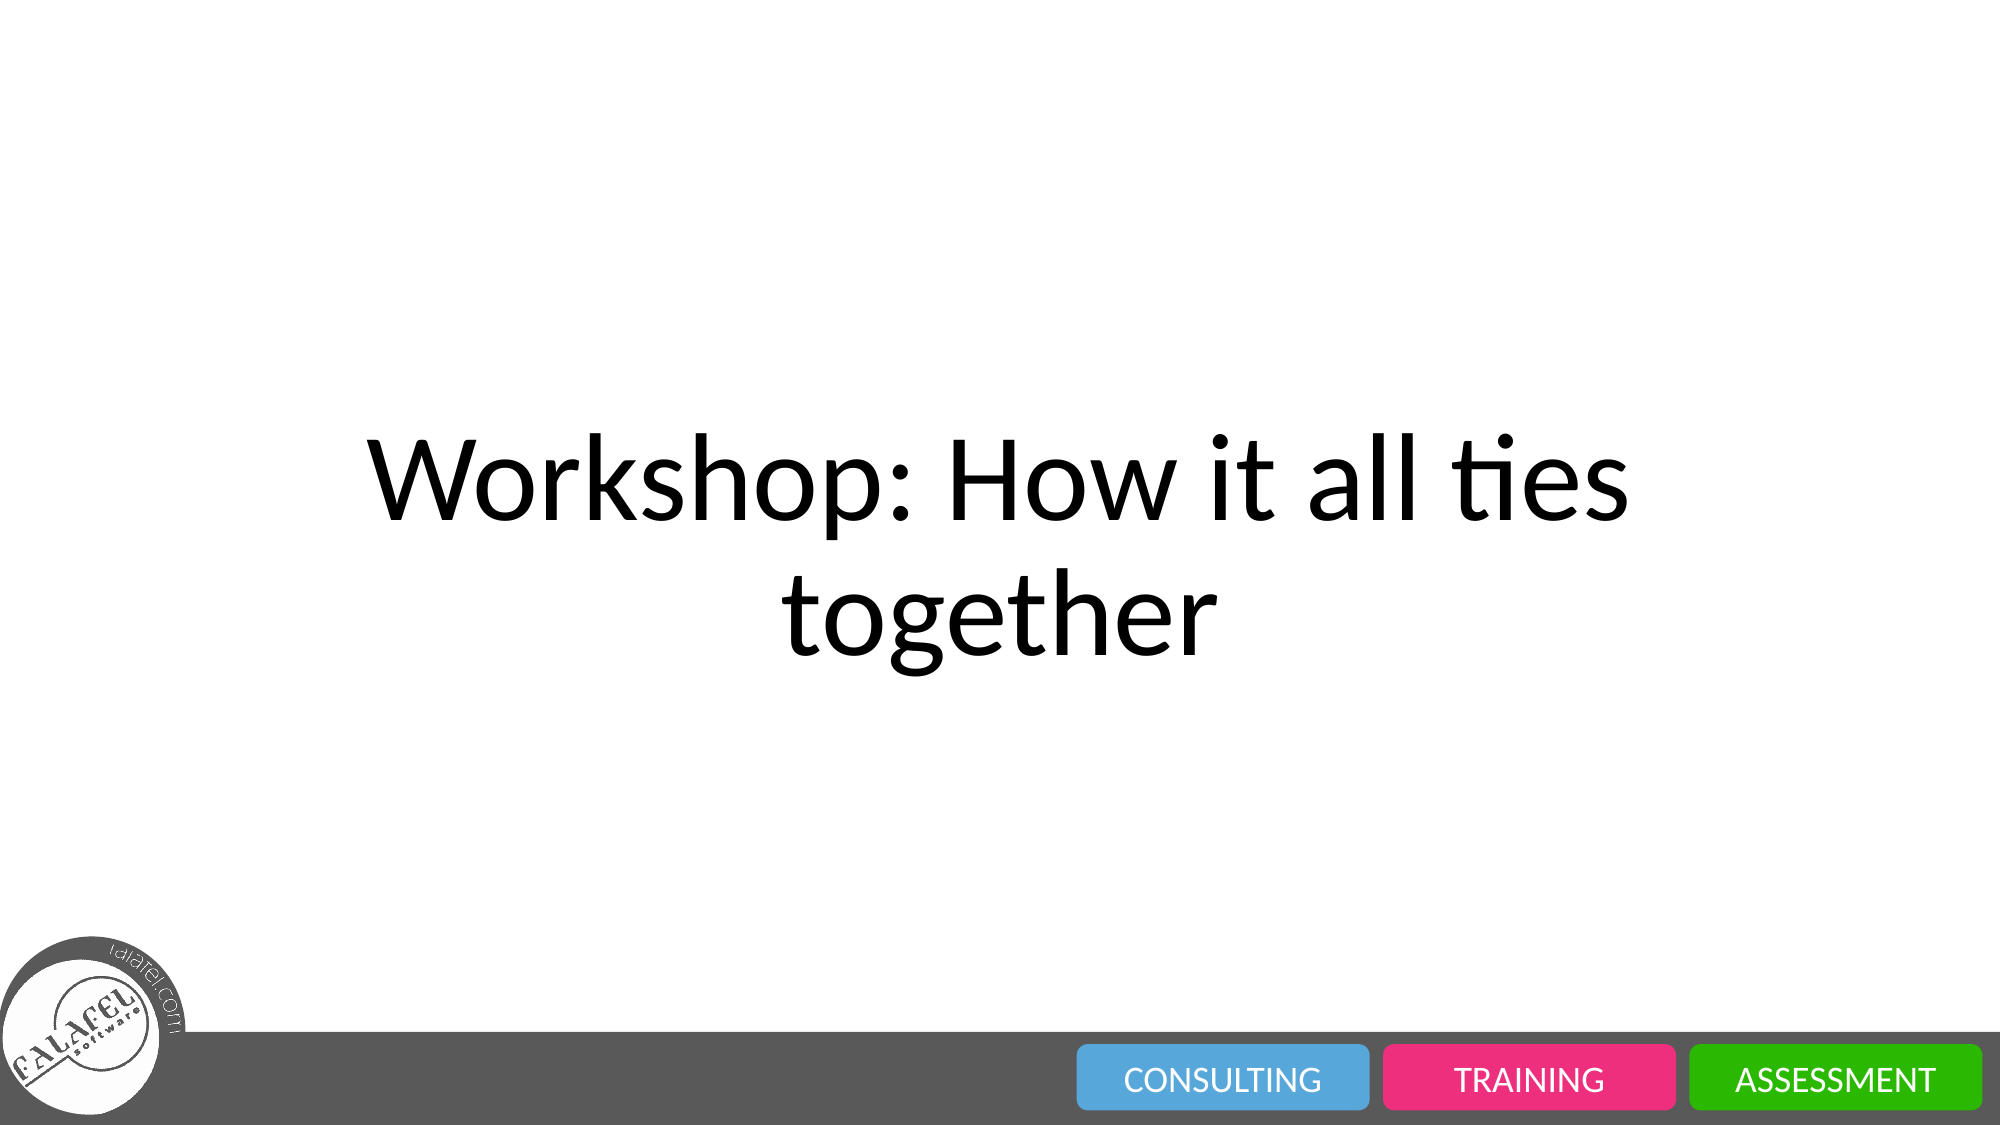

# Workshop: How it all ties together